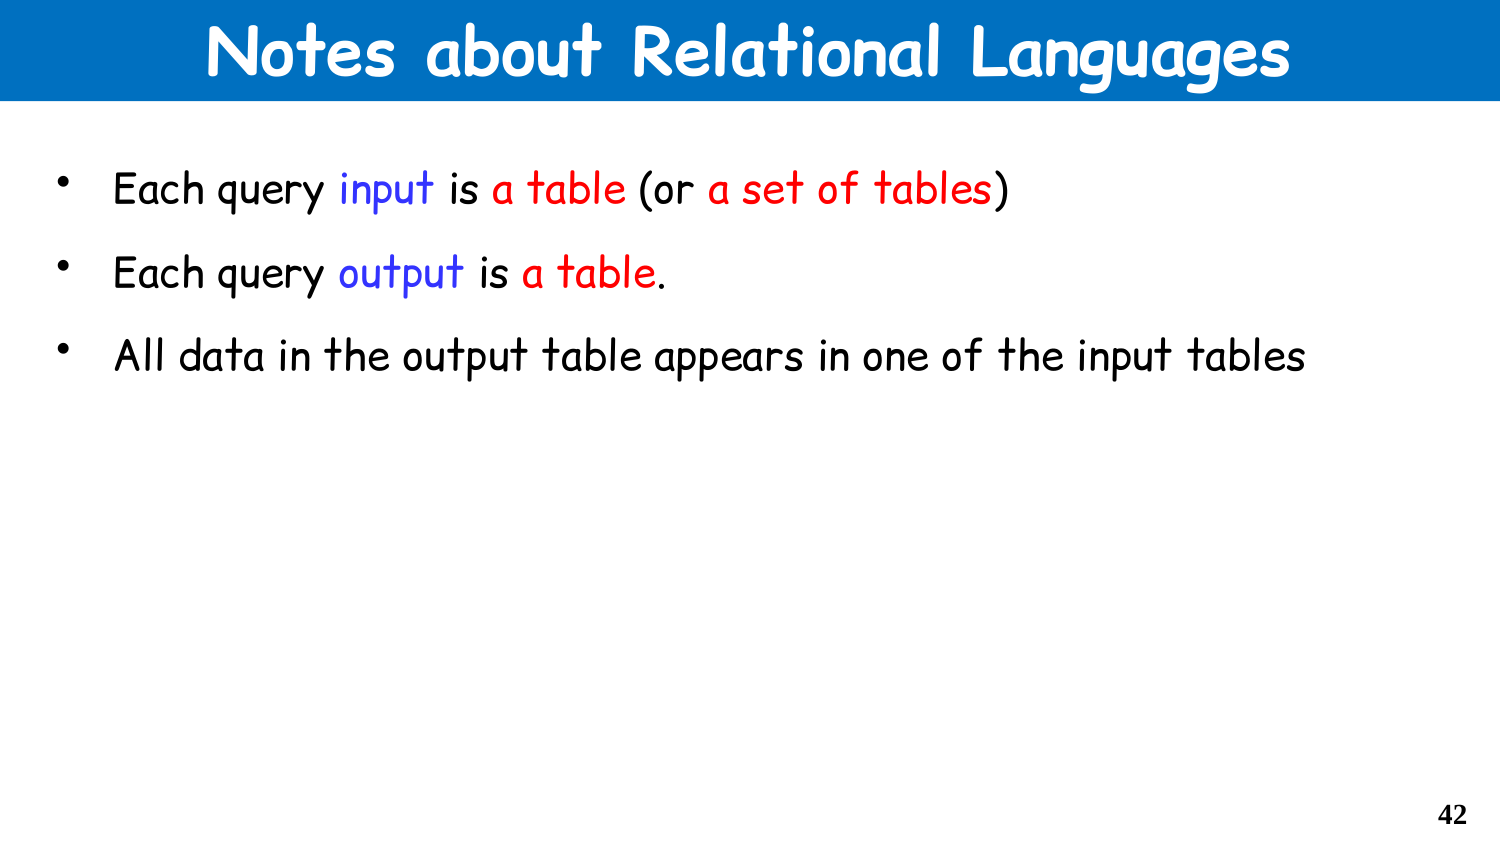

# Notes about Relational Languages
Each query input is a table (or a set of tables)
Each query output is a table.
All data in the output table appears in one of the input tables